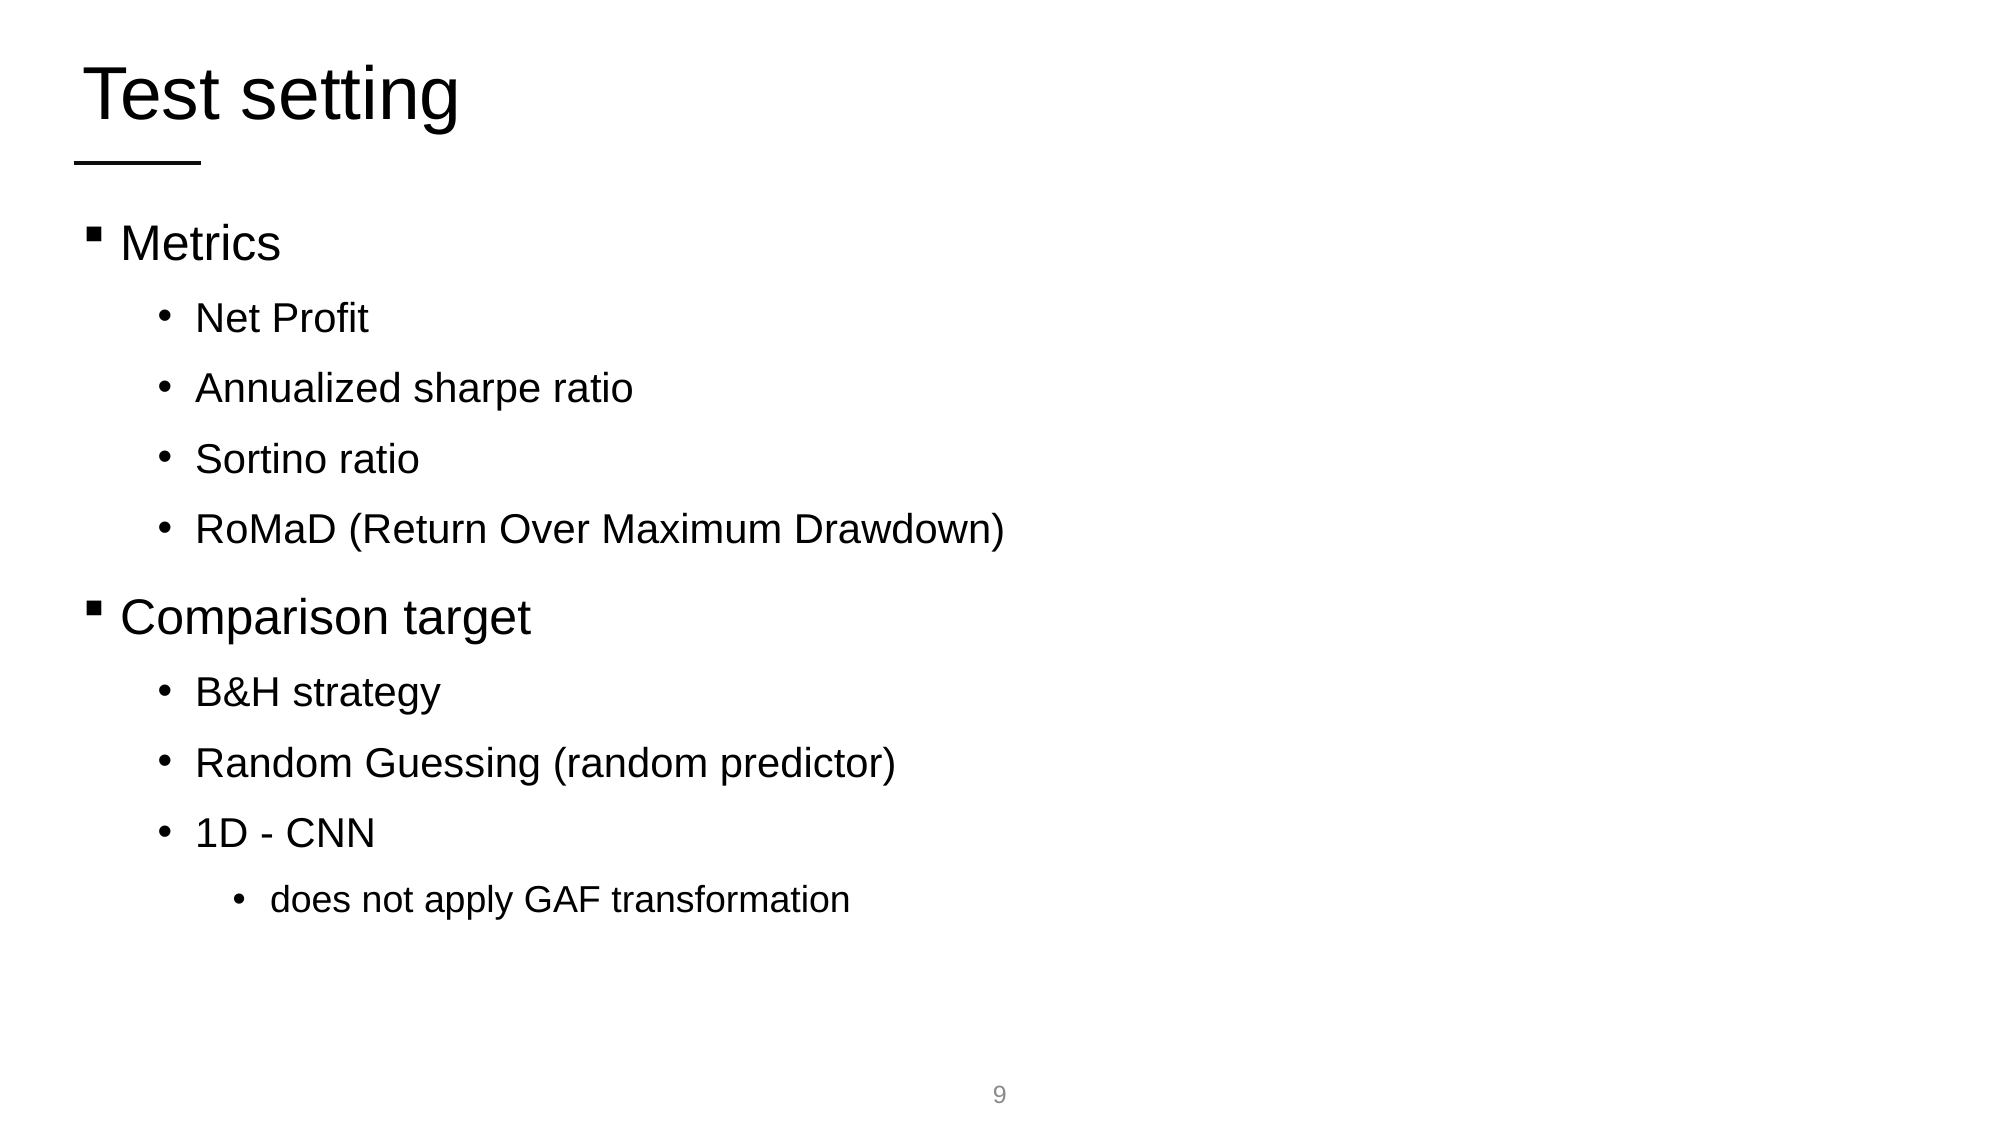

# Test setting
Metrics
Net Profit
Annualized sharpe ratio
Sortino ratio
RoMaD (Return Over Maximum Drawdown)
Comparison target
B&H strategy
Random Guessing (random predictor)
1D - CNN
does not apply GAF transformation
9